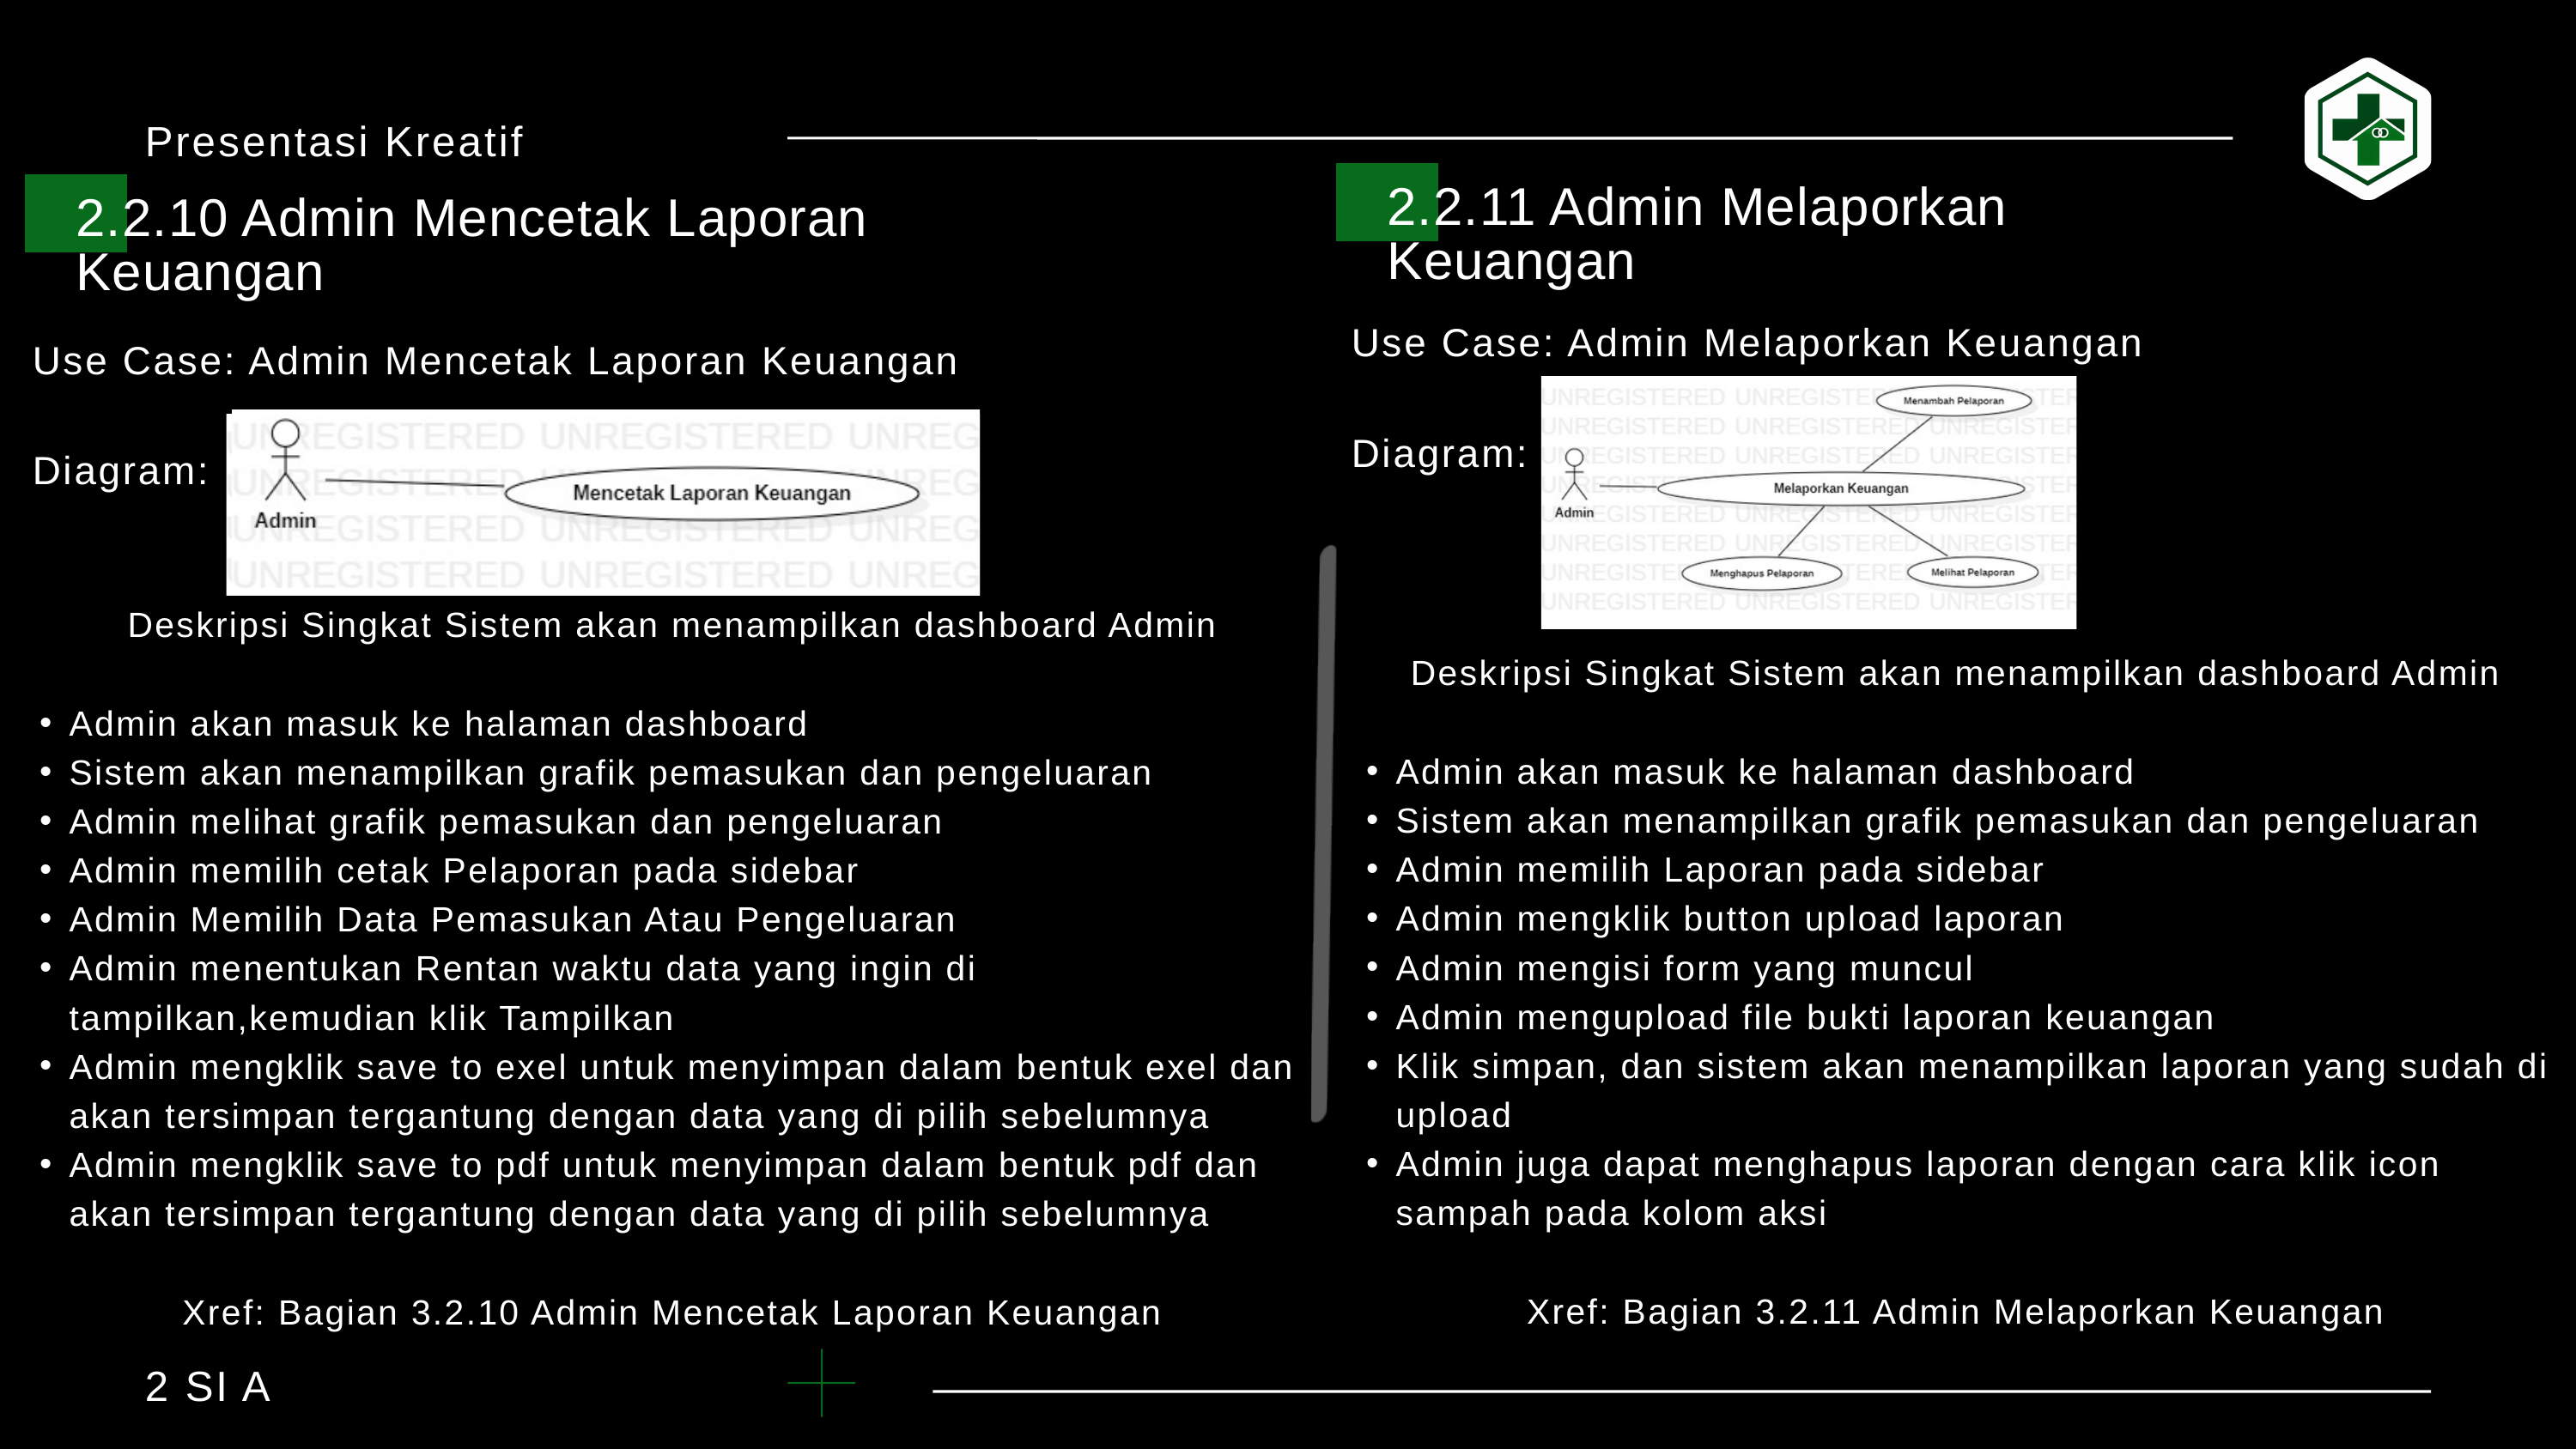

Presentasi Kreatif

2.2.11 Admin Melaporkan Keuangan
2.2.10 Admin Mencetak Laporan Keuangan

Use Case: Admin Melaporkan Keuangan

Diagram:

Use Case: Admin Mencetak Laporan Keuangan

Diagram:

Deskripsi Singkat Sistem akan menampilkan dashboard Admin

Admin akan masuk ke halaman dashboard
Sistem akan menampilkan grafik pemasukan dan pengeluaran
Admin melihat grafik pemasukan dan pengeluaran
Admin memilih cetak Pelaporan pada sidebar
Admin Memilih Data Pemasukan Atau Pengeluaran
Admin menentukan Rentan waktu data yang ingin di tampilkan,kemudian klik Tampilkan
Admin mengklik save to exel untuk menyimpan dalam bentuk exel dan akan tersimpan tergantung dengan data yang di pilih sebelumnya
Admin mengklik save to pdf untuk menyimpan dalam bentuk pdf dan akan tersimpan tergantung dengan data yang di pilih sebelumnya

Xref: Bagian 3.2.10 Admin Mencetak Laporan Keuangan

Deskripsi Singkat Sistem akan menampilkan dashboard Admin

Admin akan masuk ke halaman dashboard
Sistem akan menampilkan grafik pemasukan dan pengeluaran
Admin memilih Laporan pada sidebar
Admin mengklik button upload laporan
Admin mengisi form yang muncul
Admin mengupload file bukti laporan keuangan
Klik simpan, dan sistem akan menampilkan laporan yang sudah di upload
Admin juga dapat menghapus laporan dengan cara klik icon sampah pada kolom aksi

Xref: Bagian 3.2.11 Admin Melaporkan Keuangan

2 SI A